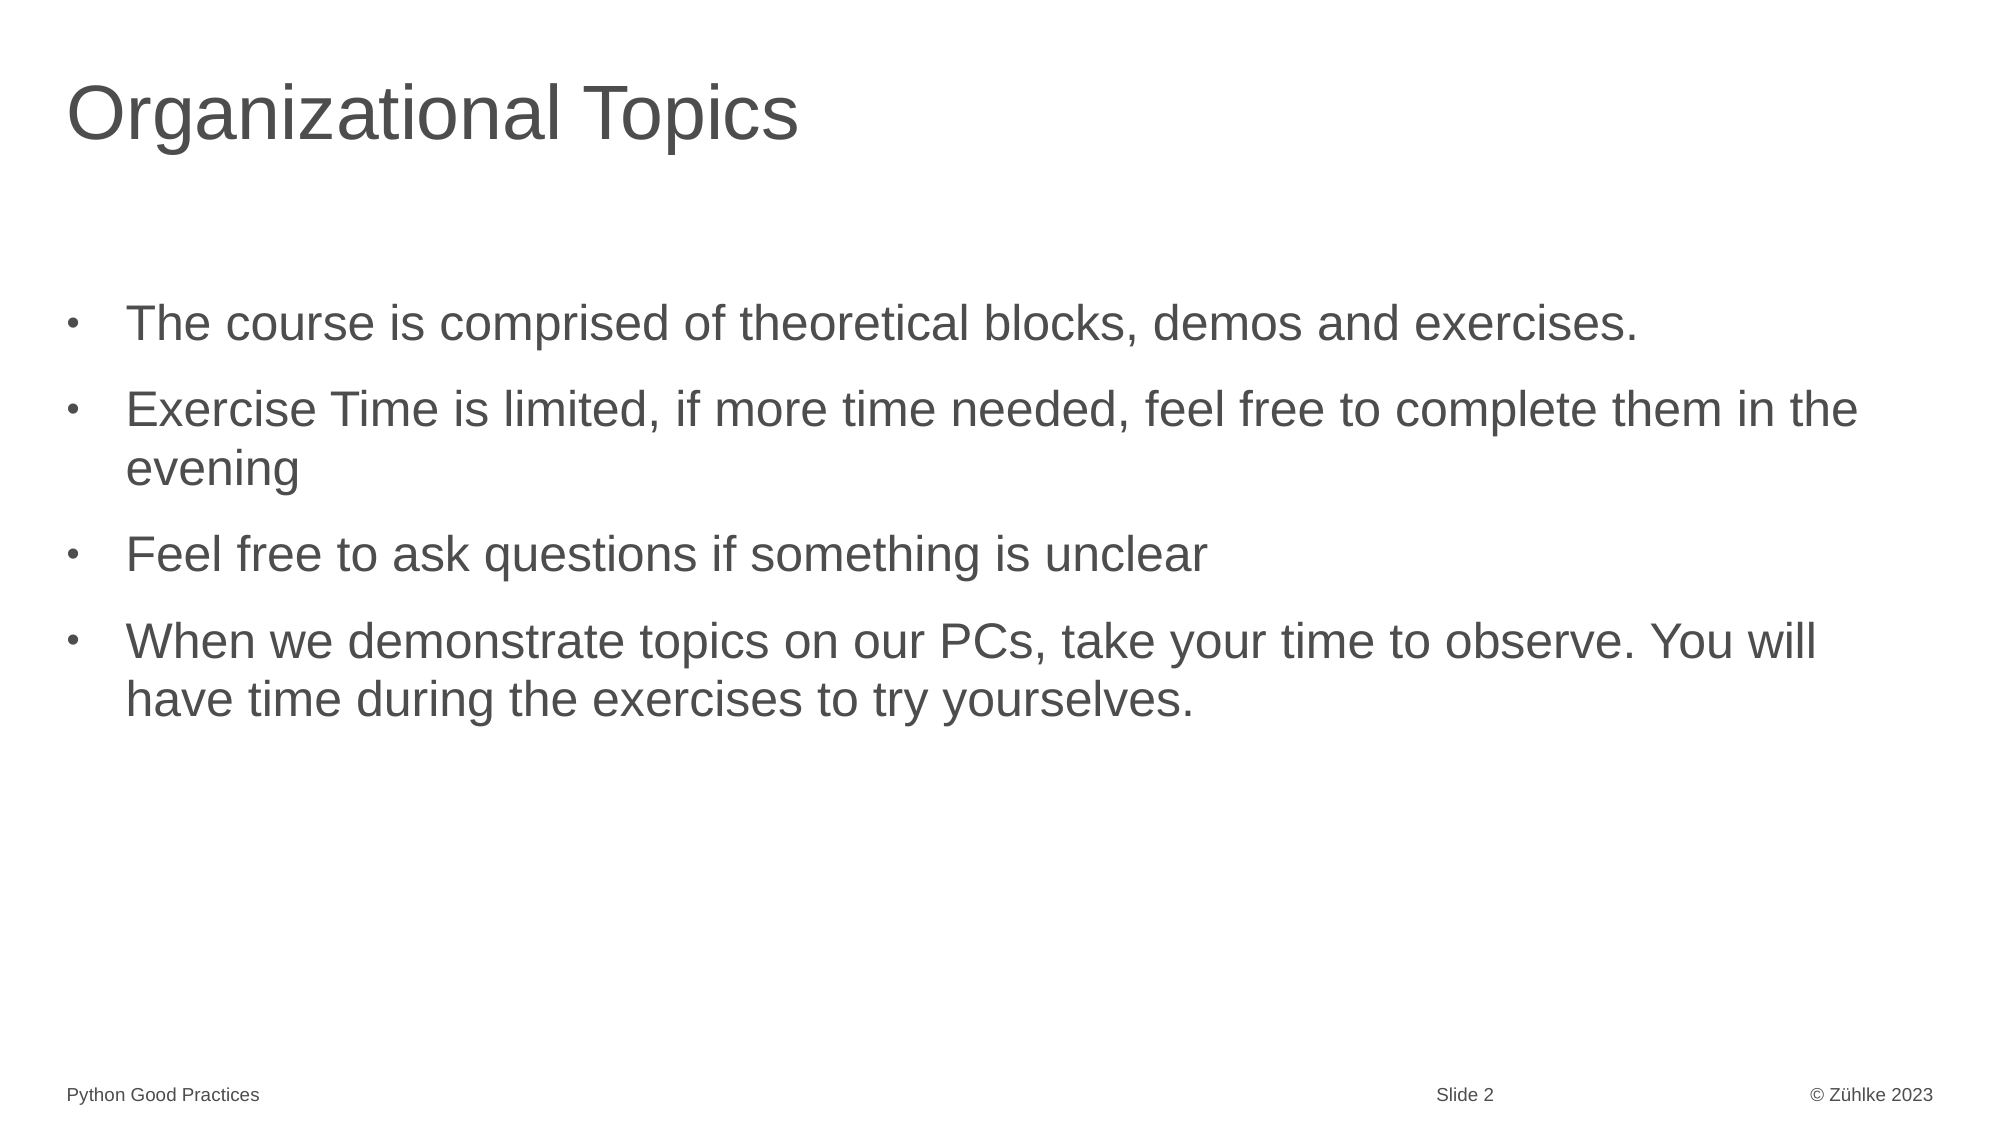

# Organizational Topics

The course is comprised of theoretical blocks, demos and exercises.
Exercise Time is limited, if more time needed, feel free to complete them in the evening
Feel free to ask questions if something is unclear
When we demonstrate topics on our PCs, take your time to observe. You will have time during the exercises to try yourselves.